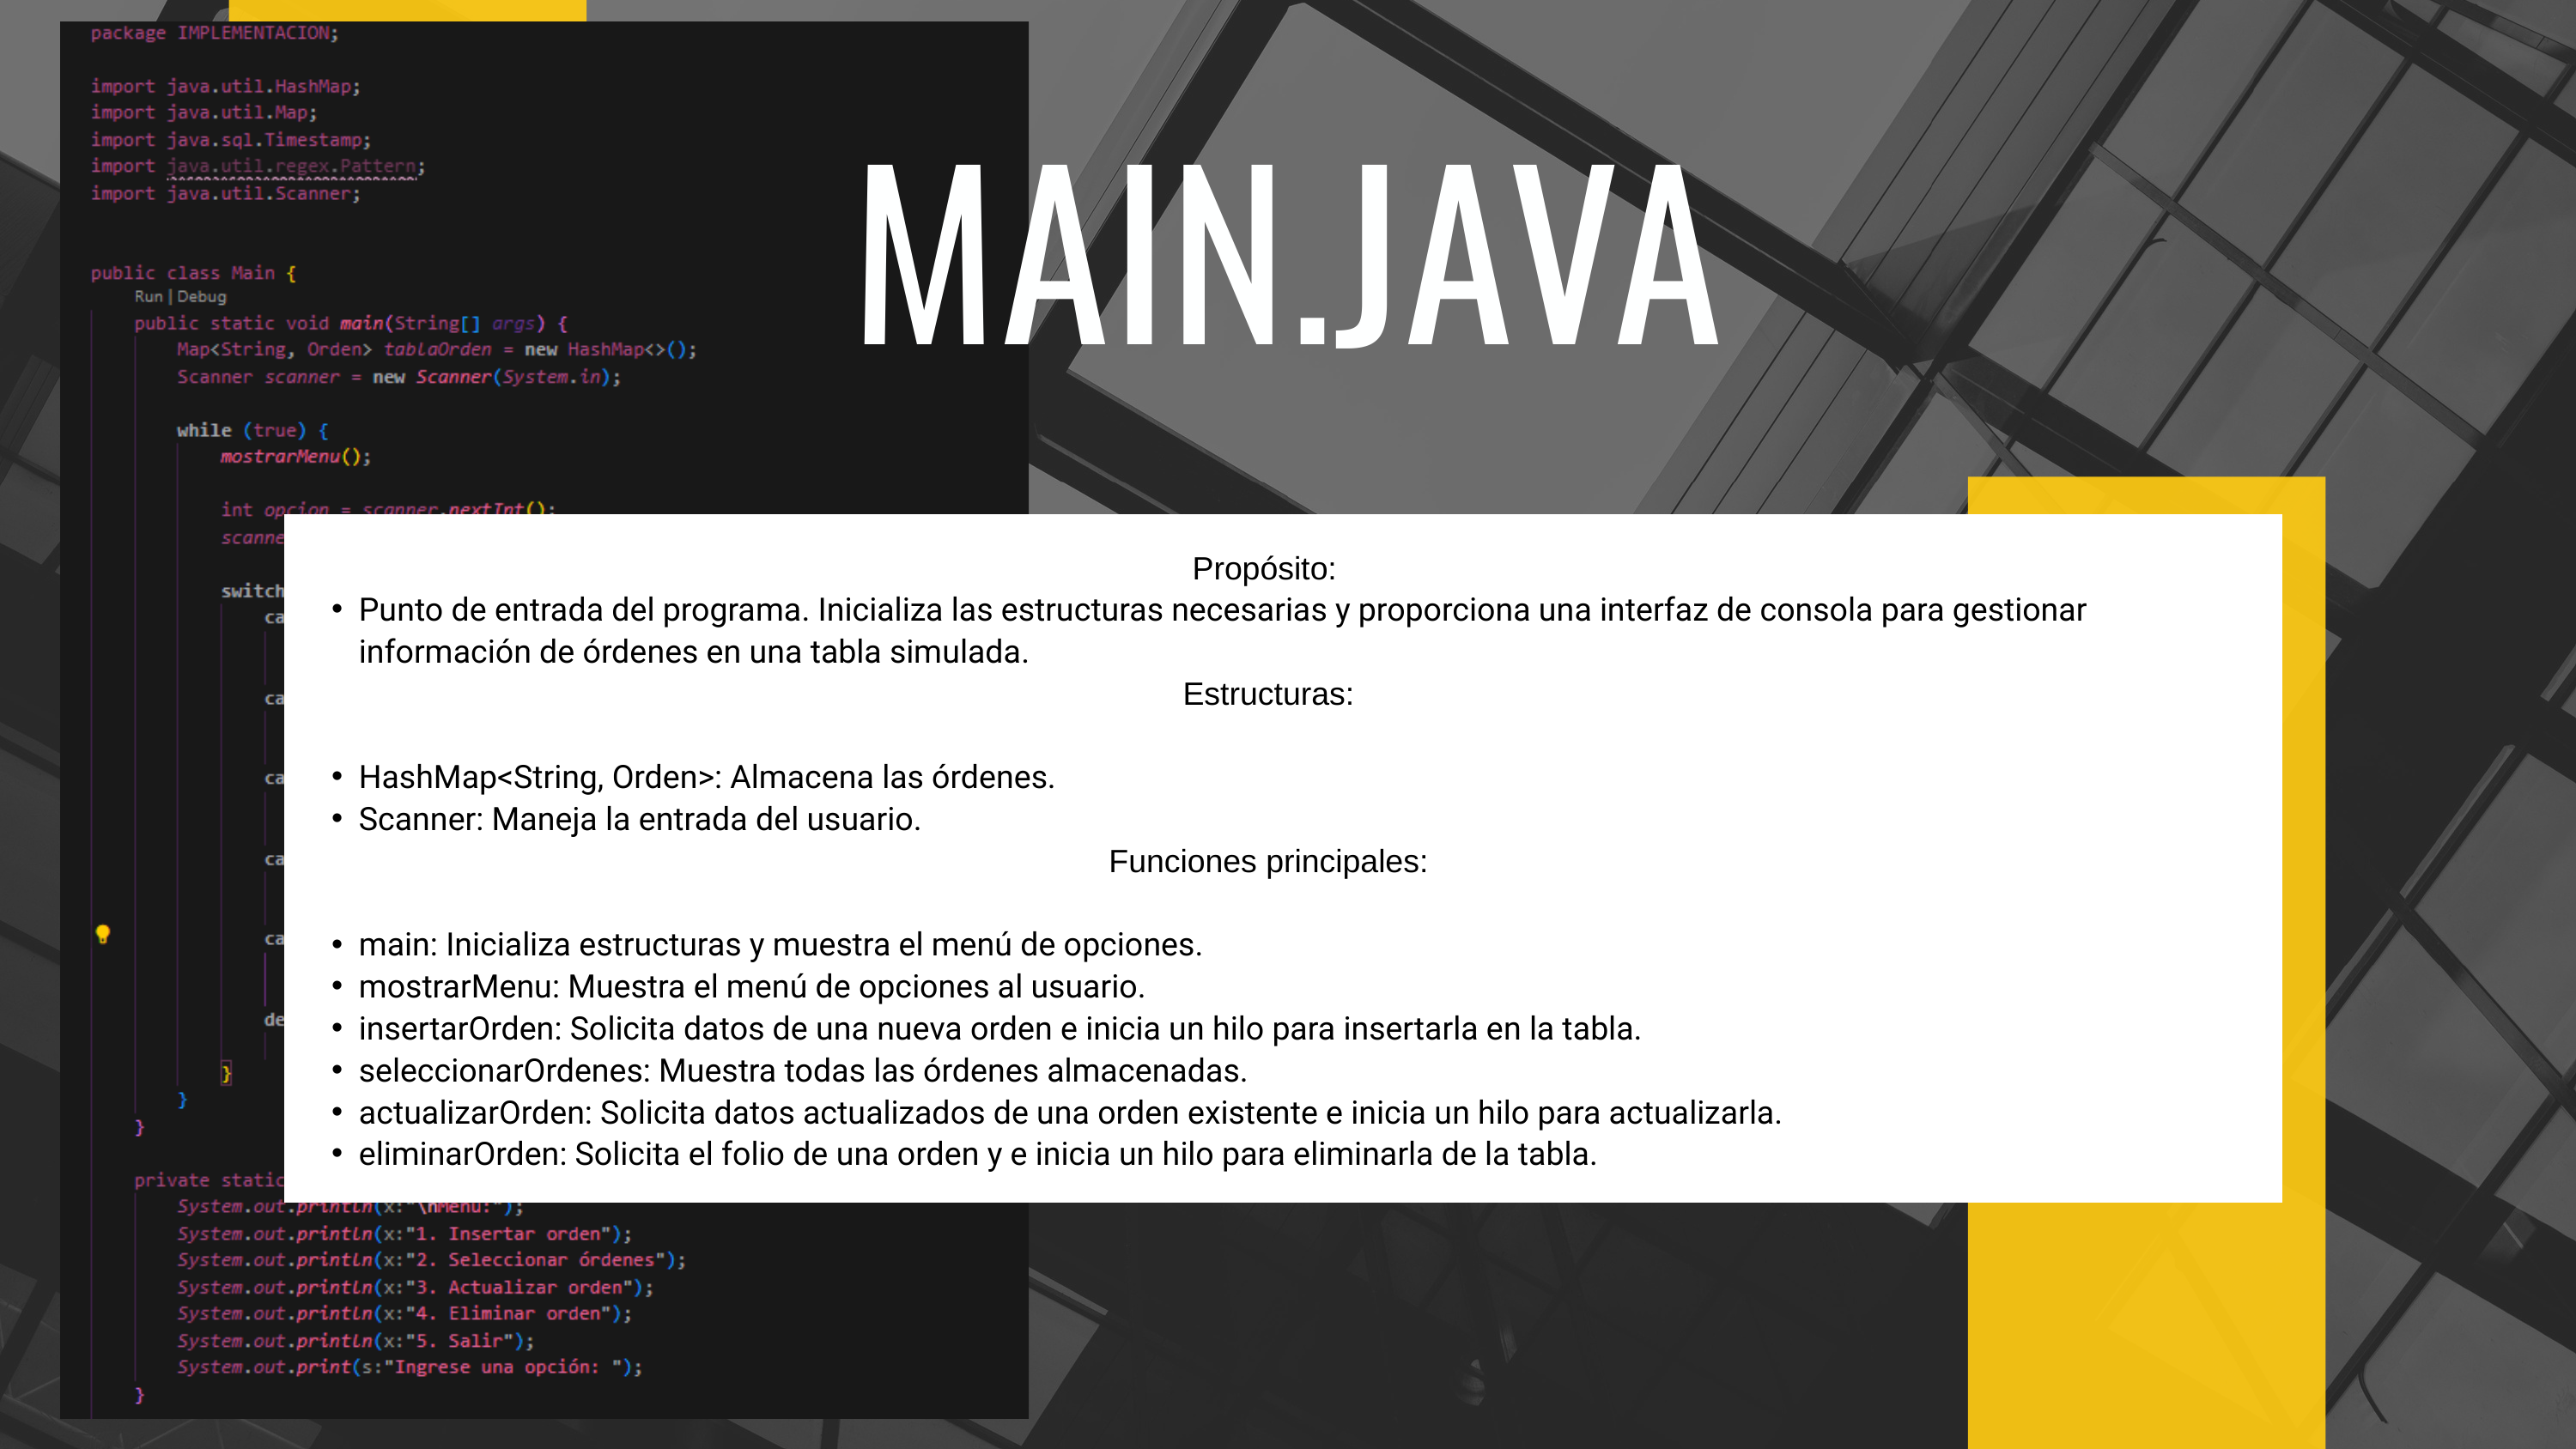

MAIN.JAVA

Propósito:
Punto de entrada del programa. Inicializa las estructuras necesarias y proporciona una interfaz de consola para gestionar información de órdenes en una tabla simulada.
Estructuras:

HashMap<String, Orden>: Almacena las órdenes.
Scanner: Maneja la entrada del usuario.
Funciones principales:

main: Inicializa estructuras y muestra el menú de opciones.
mostrarMenu: Muestra el menú de opciones al usuario.
insertarOrden: Solicita datos de una nueva orden e inicia un hilo para insertarla en la tabla.
seleccionarOrdenes: Muestra todas las órdenes almacenadas.
actualizarOrden: Solicita datos actualizados de una orden existente e inicia un hilo para actualizarla.
eliminarOrden: Solicita el folio de una orden y e inicia un hilo para eliminarla de la tabla.